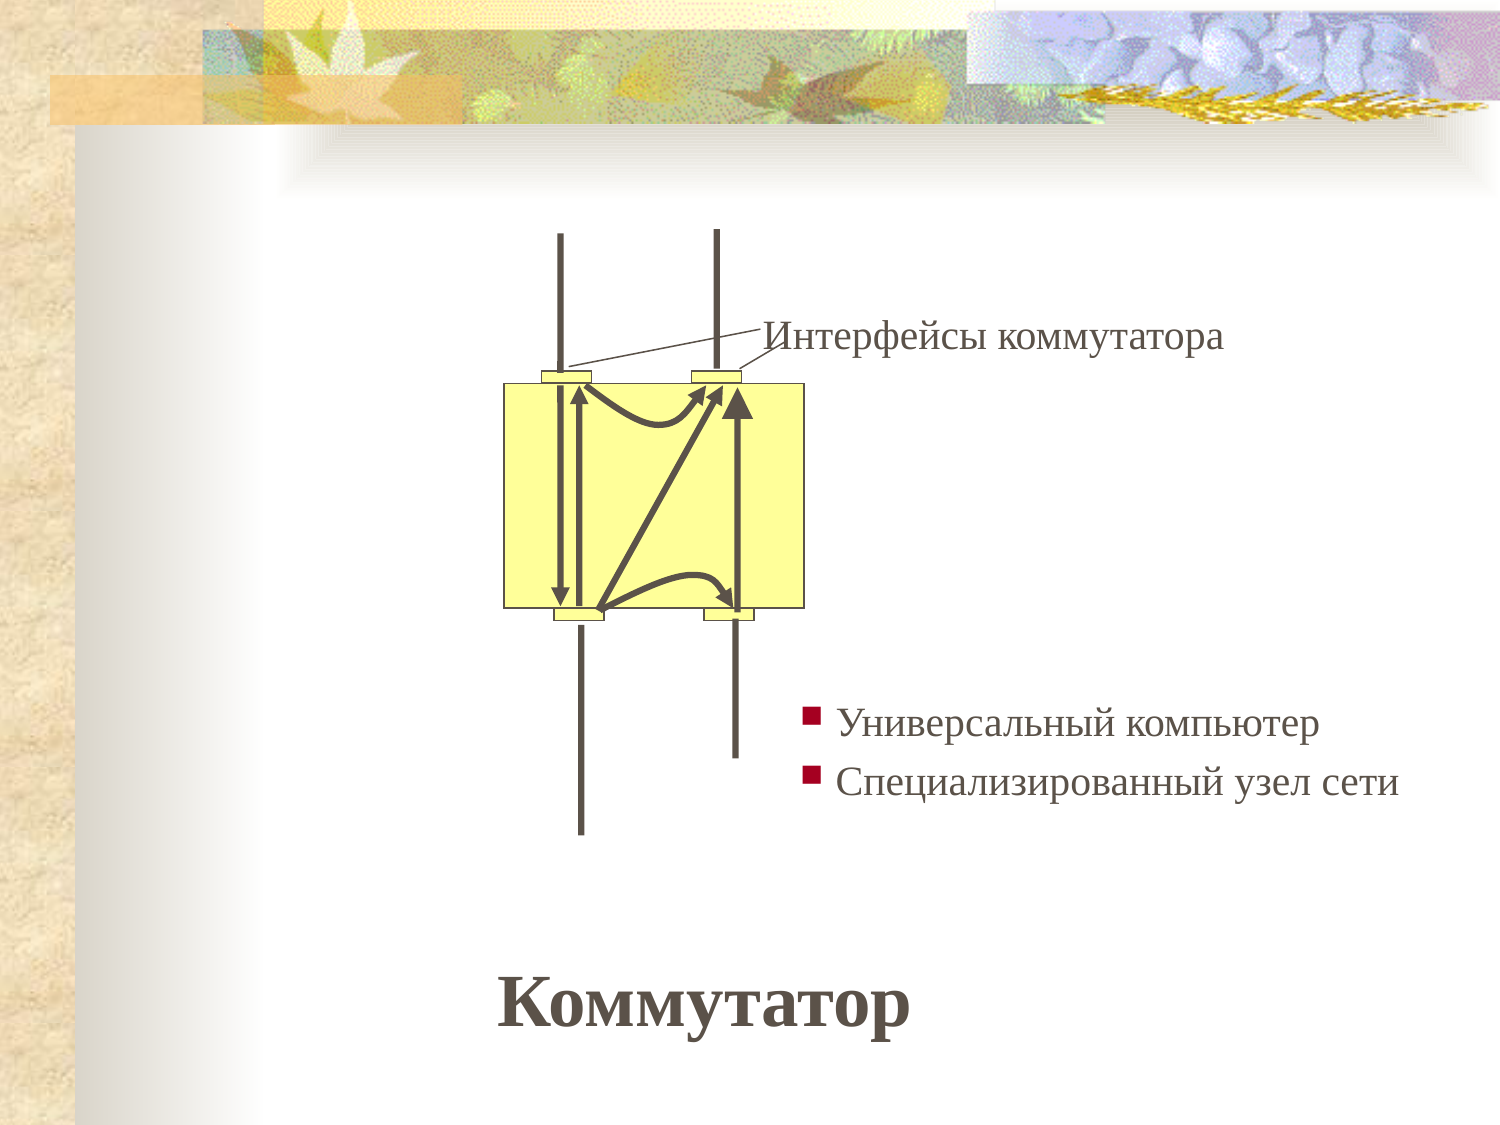

Интерфейсы коммутатора

Универсальный компьютер
Специализированный узел сети
Коммутатор